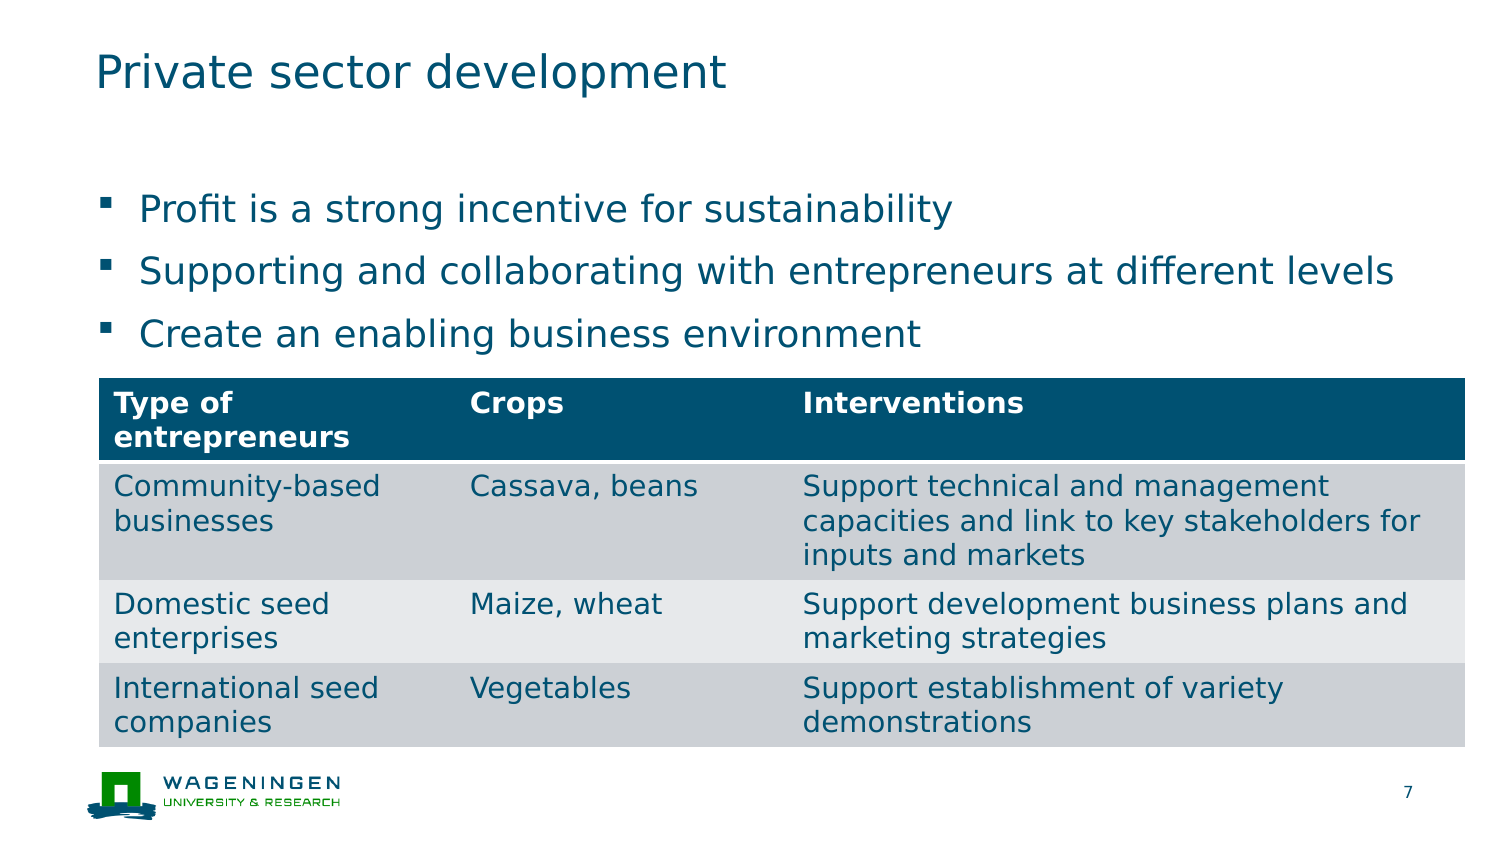

# Private sector development
Profit is a strong incentive for sustainability
Supporting and collaborating with entrepreneurs at different levels
Create an enabling business environment
| Type of entrepreneurs | Crops | Interventions |
| --- | --- | --- |
| Community-based businesses | Cassava, beans | Support technical and management capacities and link to key stakeholders for inputs and markets |
| Domestic seed enterprises | Maize, wheat | Support development business plans and marketing strategies |
| International seed companies | Vegetables | Support establishment of variety demonstrations |
7